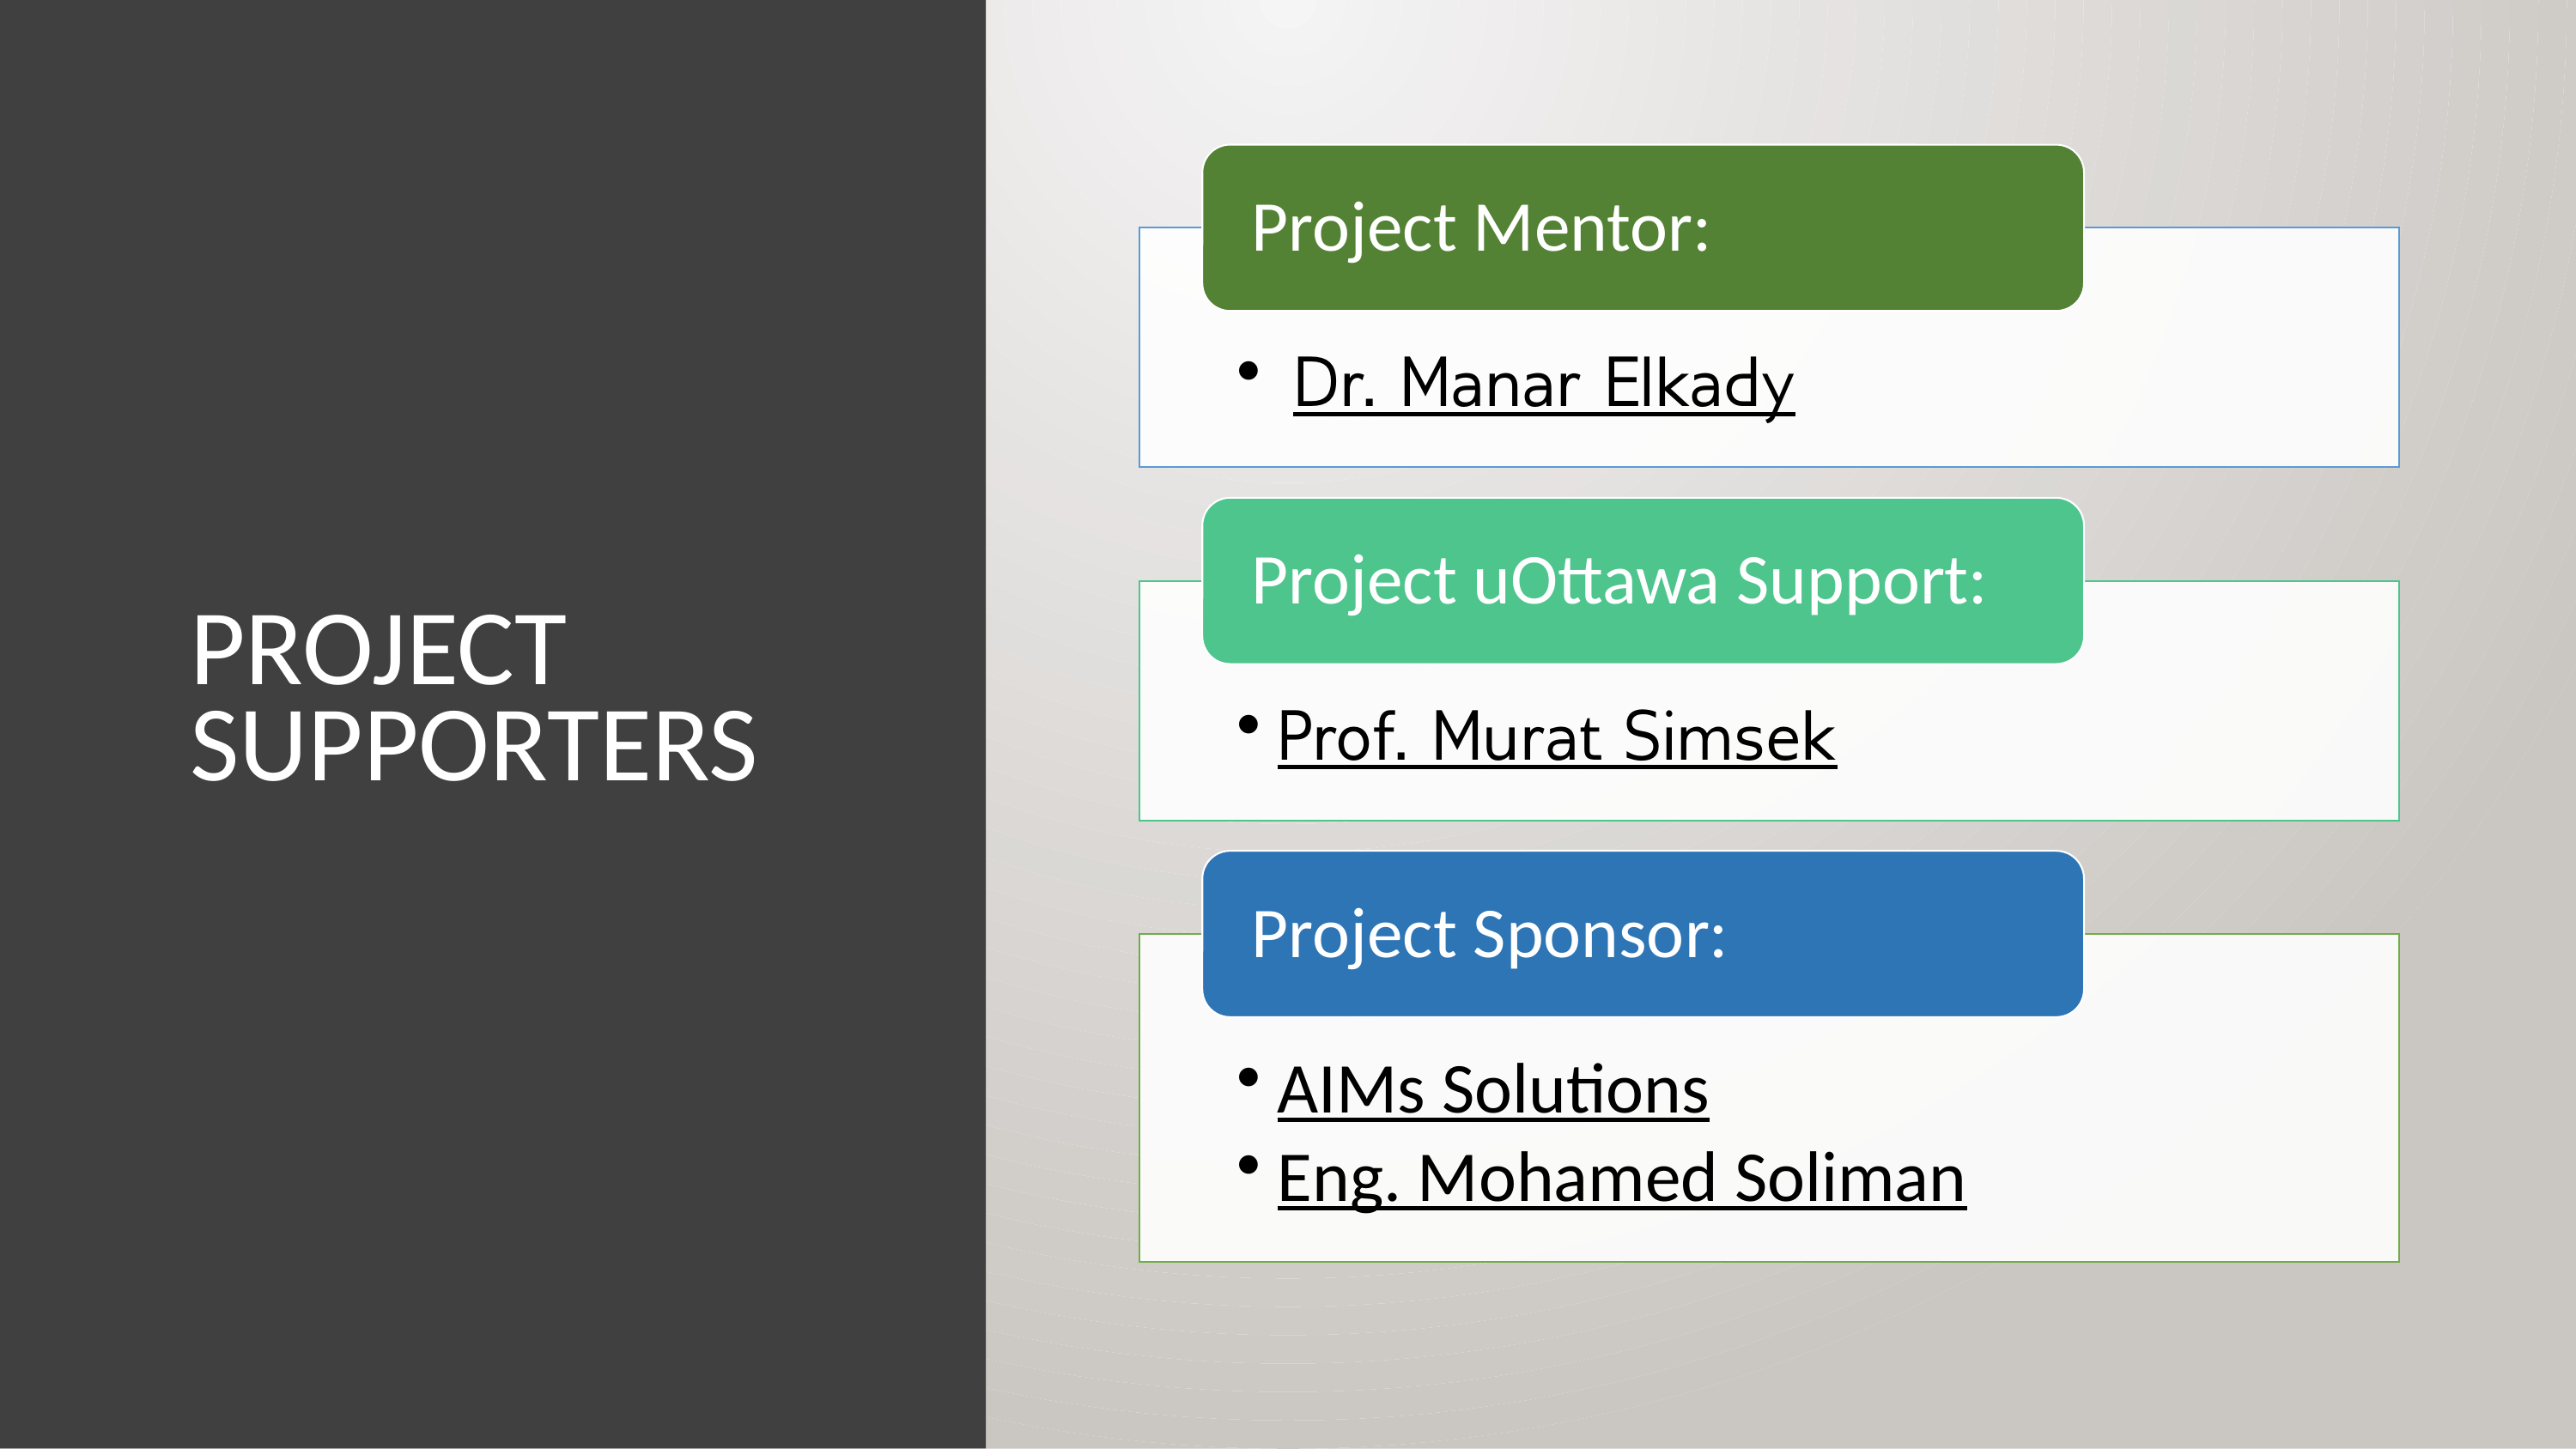

Dr. Manar Elkady
Project Mentor:
Prof. Murat Simsek
Project uOttawa Support:
AIMs Solutions
Eng. Mohamed Soliman
Project Sponsor:
Project Supporters